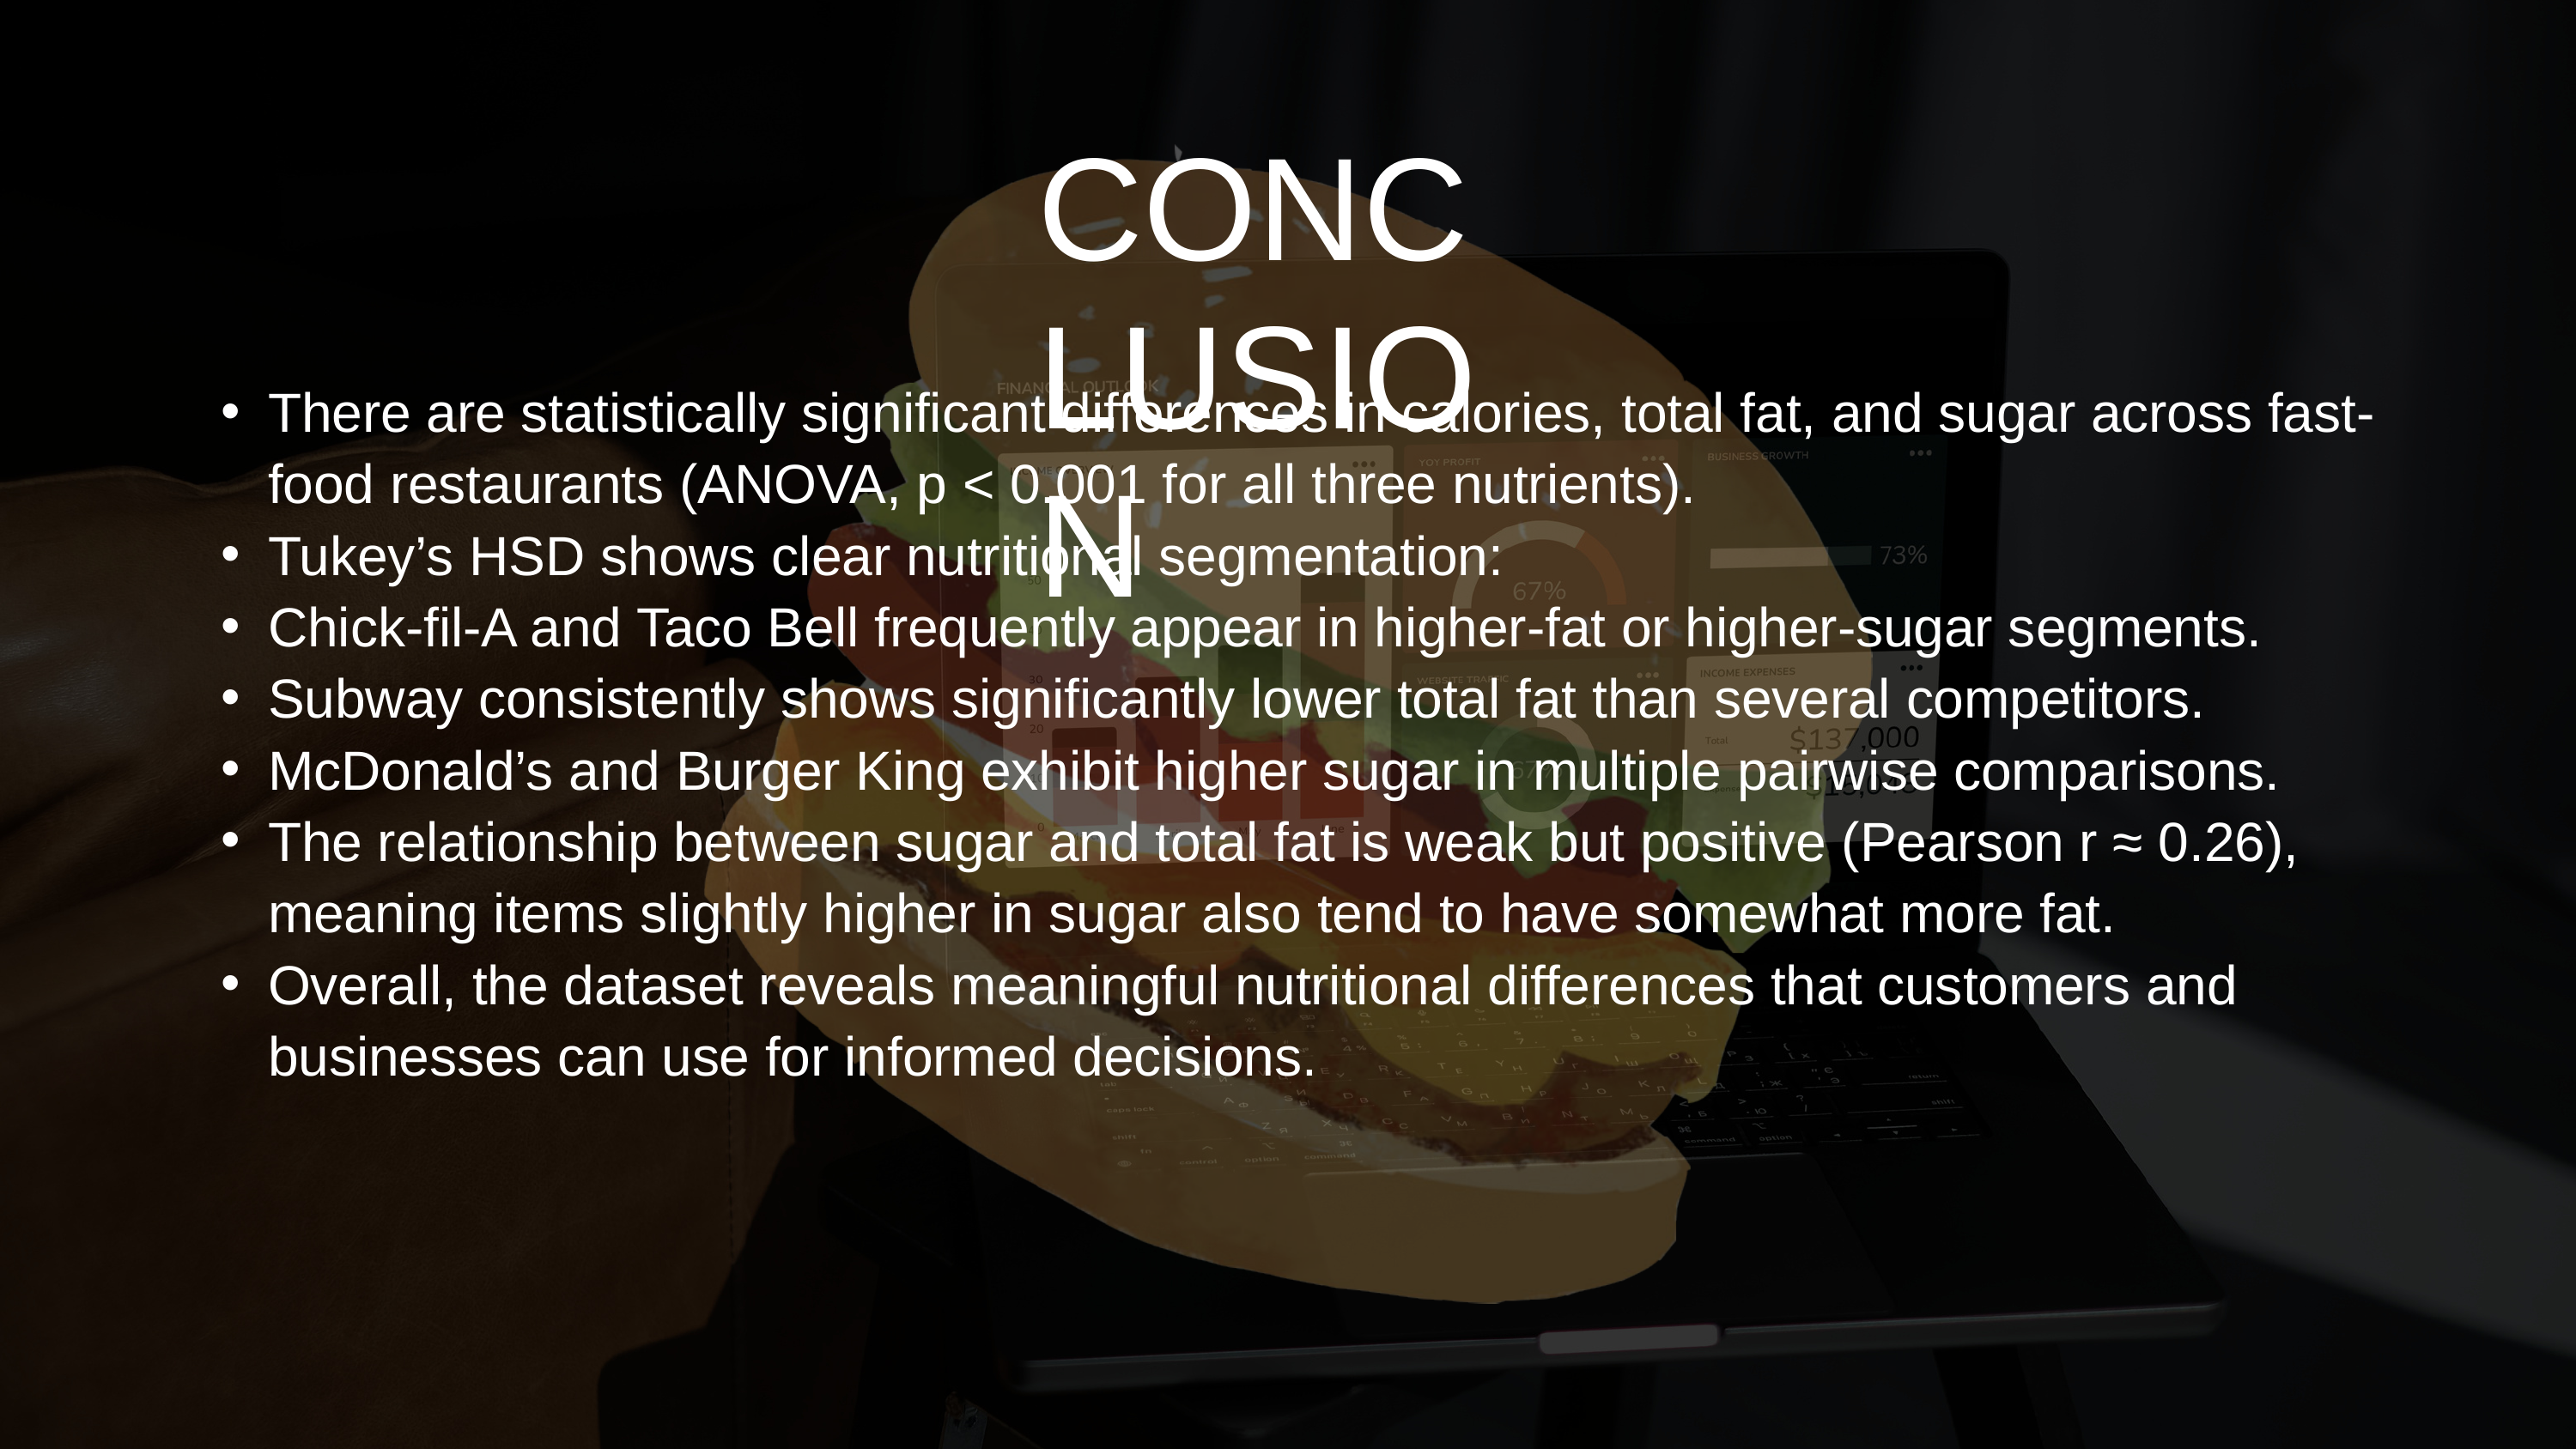

CONCLUSION

There are statistically significant differences in calories, total fat, and sugar across fast-food restaurants (ANOVA, p < 0.001 for all three nutrients).
Tukey’s HSD shows clear nutritional segmentation:
Chick-fil-A and Taco Bell frequently appear in higher-fat or higher-sugar segments.
Subway consistently shows significantly lower total fat than several competitors.
McDonald’s and Burger King exhibit higher sugar in multiple pairwise comparisons.
The relationship between sugar and total fat is weak but positive (Pearson r ≈ 0.26), meaning items slightly higher in sugar also tend to have somewhat more fat.
Overall, the dataset reveals meaningful nutritional differences that customers and businesses can use for informed decisions.